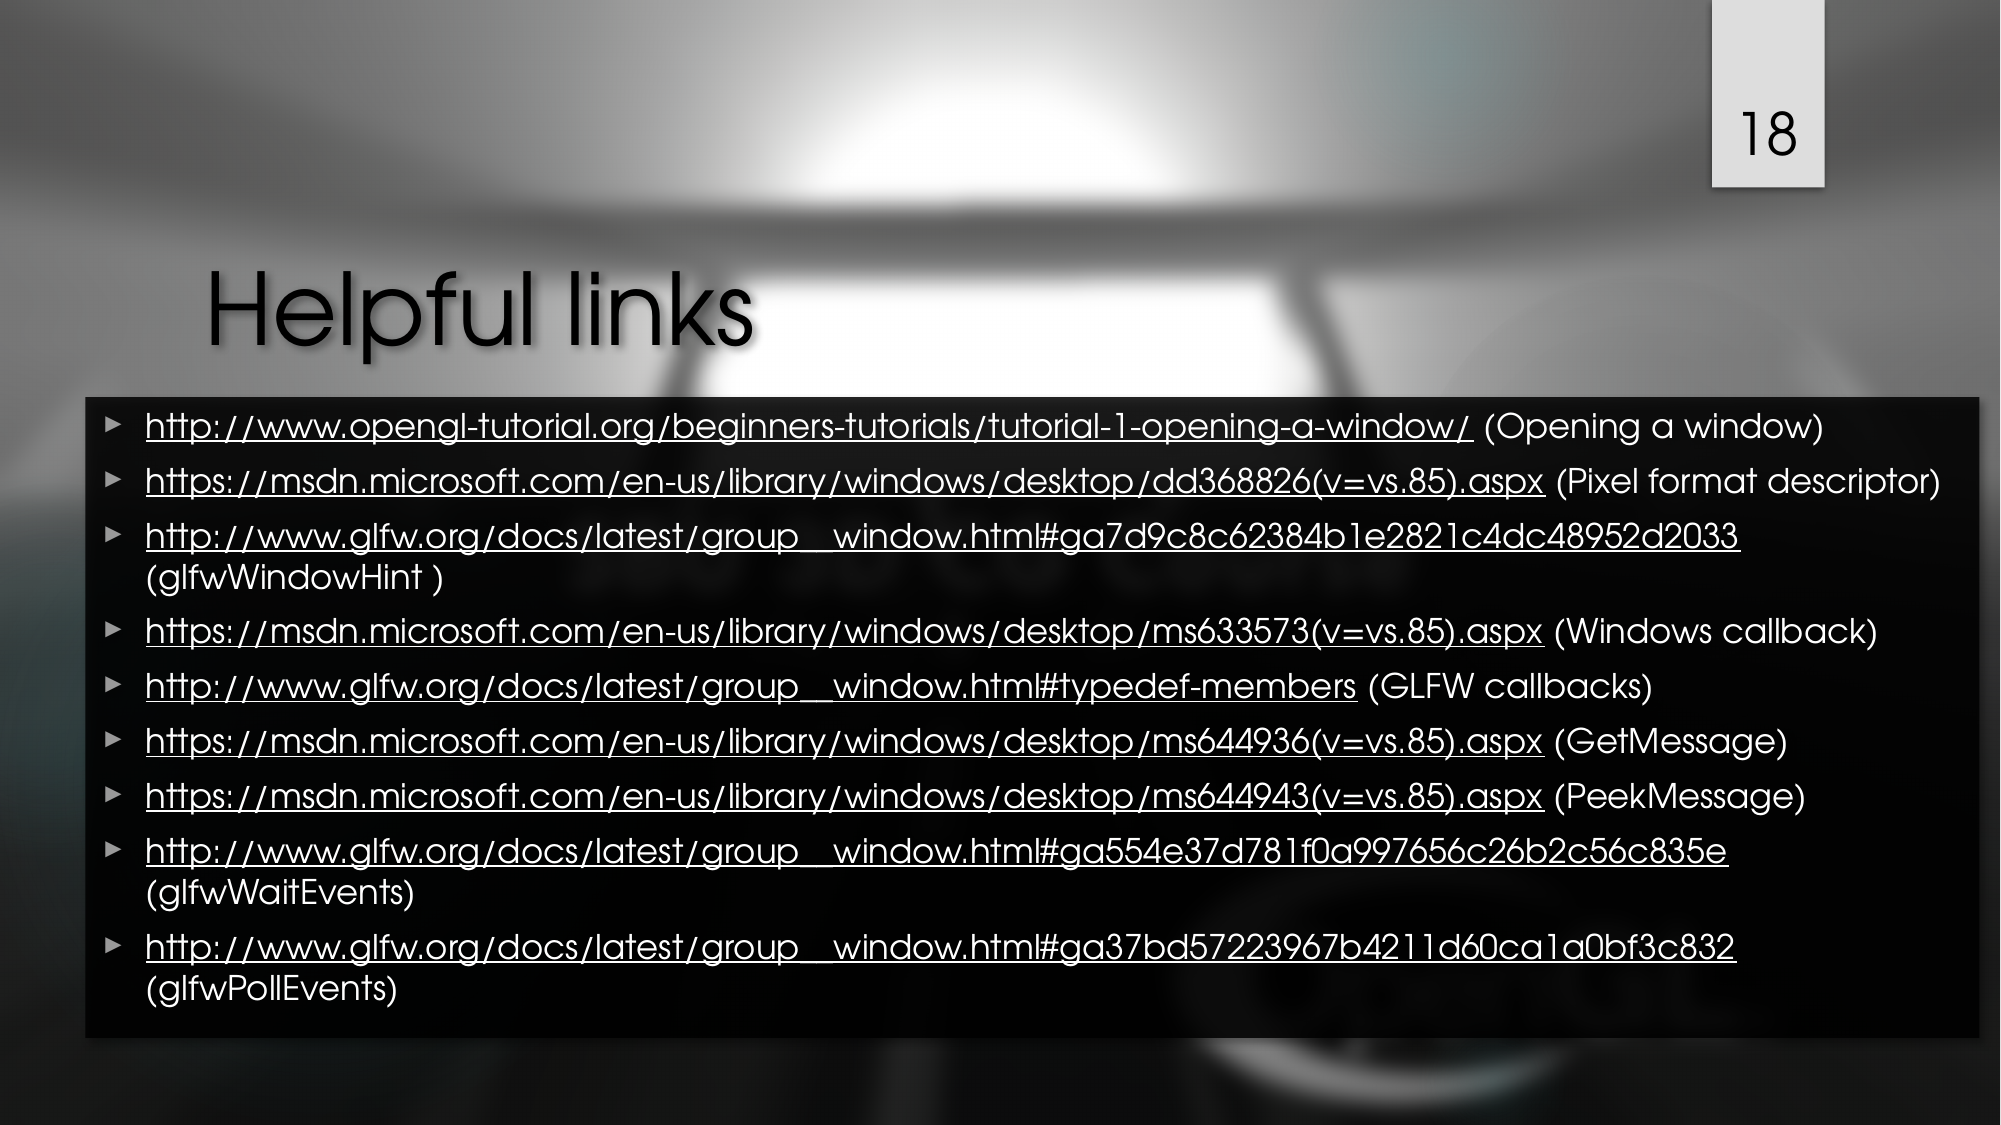

18
# Helpful links
http://www.opengl-tutorial.org/beginners-tutorials/tutorial-1-opening-a-window/ (Opening a window)
https://msdn.microsoft.com/en-us/library/windows/desktop/dd368826(v=vs.85).aspx (Pixel format descriptor)
http://www.glfw.org/docs/latest/group__window.html#ga7d9c8c62384b1e2821c4dc48952d2033 (glfwWindowHint )
https://msdn.microsoft.com/en-us/library/windows/desktop/ms633573(v=vs.85).aspx (Windows callback)
http://www.glfw.org/docs/latest/group__window.html#typedef-members (GLFW callbacks)
https://msdn.microsoft.com/en-us/library/windows/desktop/ms644936(v=vs.85).aspx (GetMessage)
https://msdn.microsoft.com/en-us/library/windows/desktop/ms644943(v=vs.85).aspx (PeekMessage)
http://www.glfw.org/docs/latest/group__window.html#ga554e37d781f0a997656c26b2c56c835e (glfwWaitEvents)
http://www.glfw.org/docs/latest/group__window.html#ga37bd57223967b4211d60ca1a0bf3c832 (glfwPollEvents)